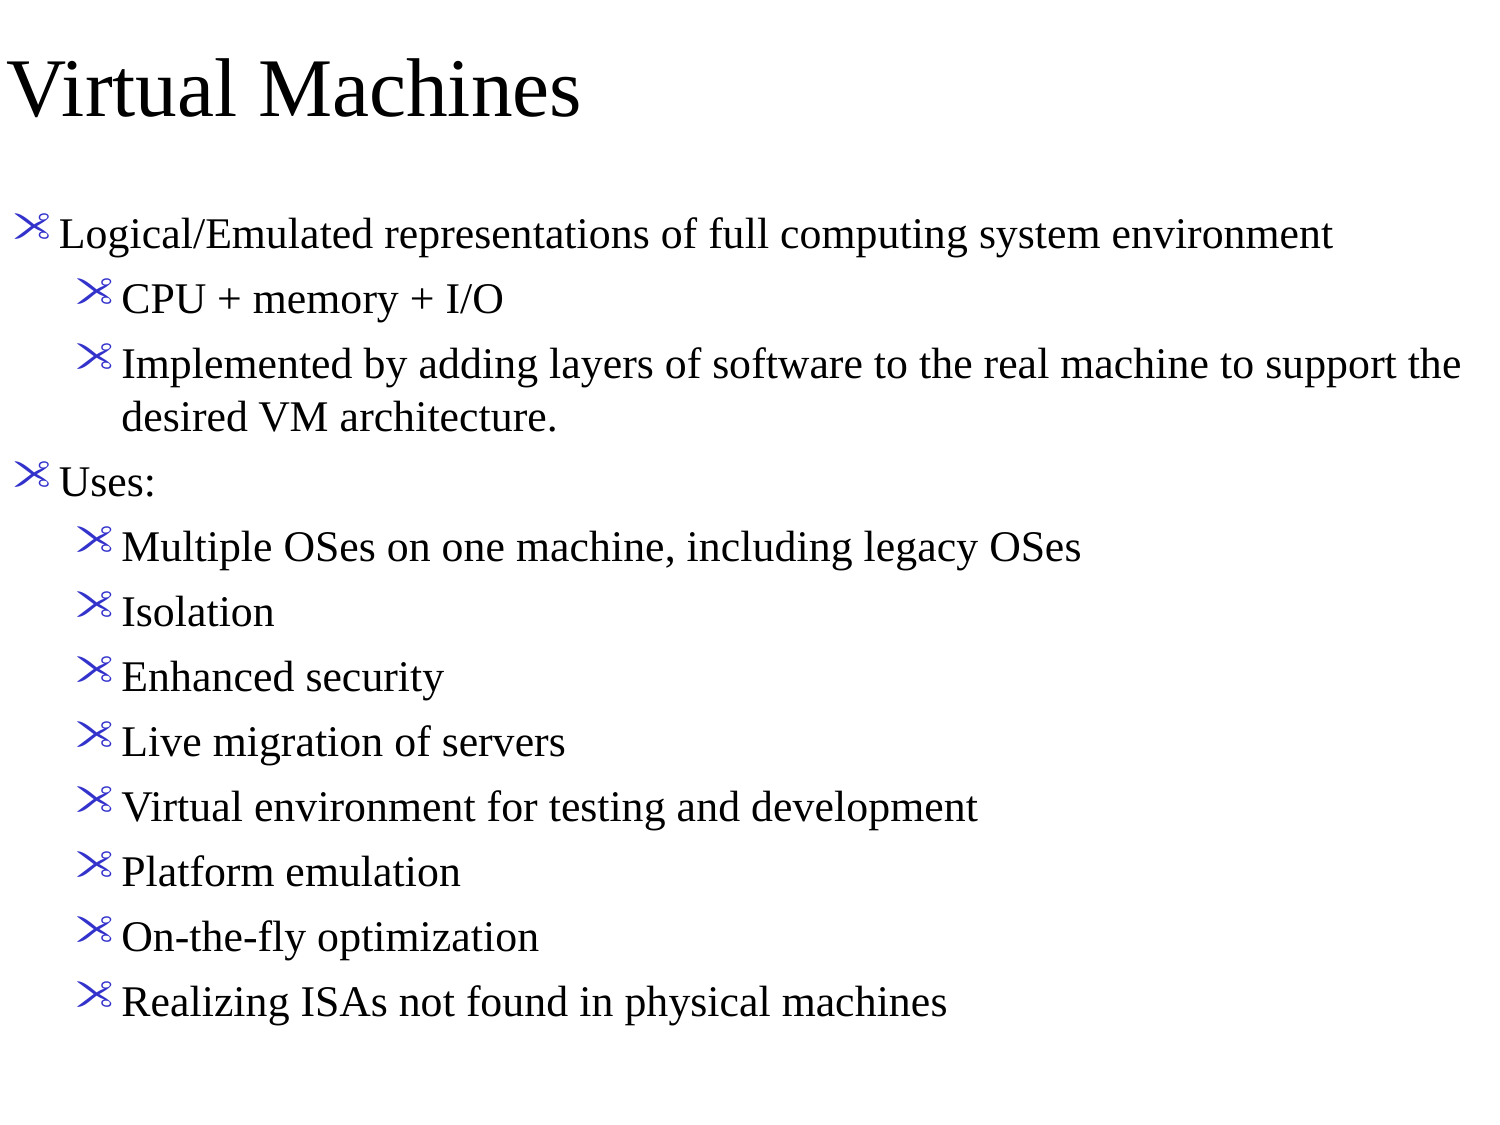

# Virtual Machines
Logical/Emulated representations of full computing system environment
CPU + memory + I/O
Implemented by adding layers of software to the real machine to support the desired VM architecture.
Uses:
Multiple OSes on one machine, including legacy OSes
Isolation
Enhanced security
Live migration of servers
Virtual environment for testing and development
Platform emulation
On-the-fly optimization
Realizing ISAs not found in physical machines